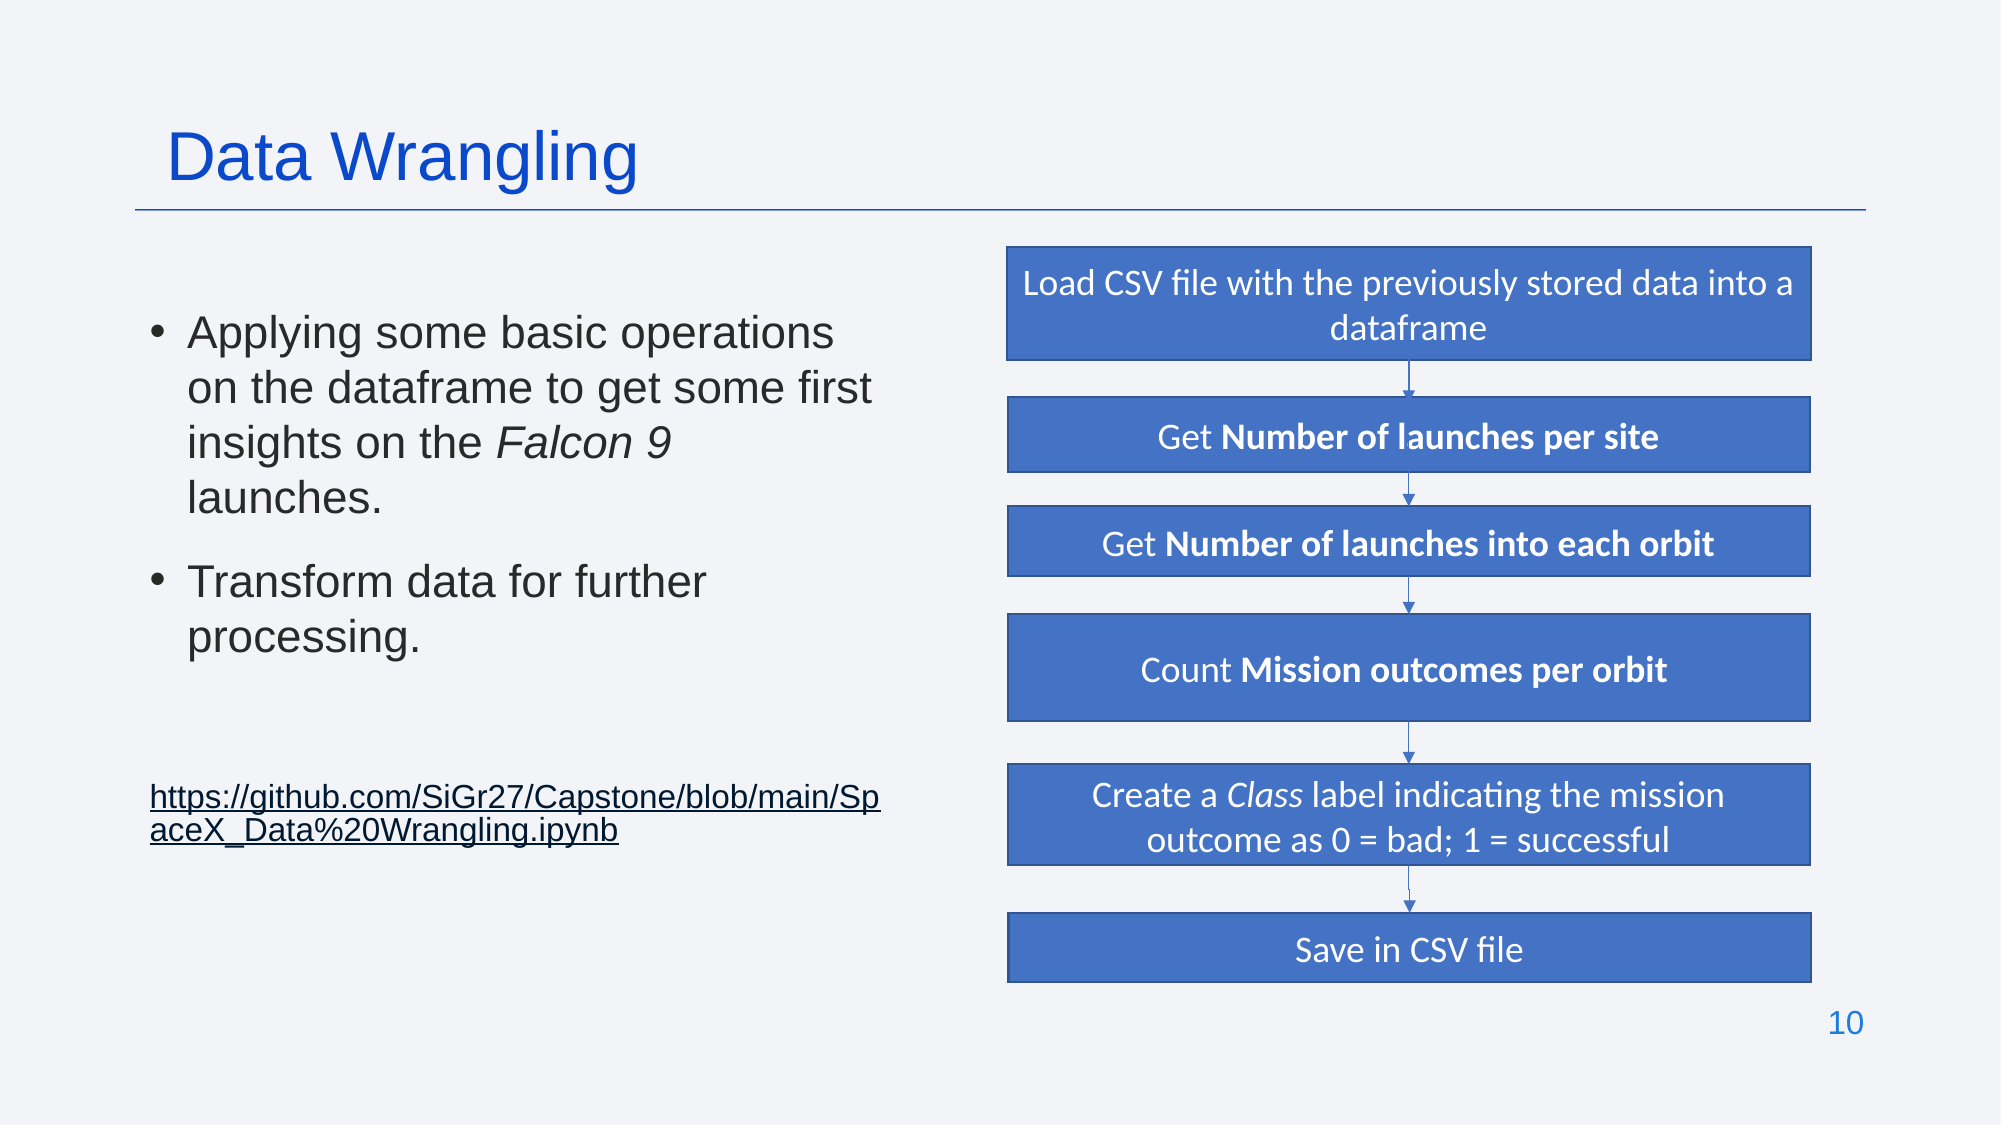

Data Wrangling
Load CSV file with the previously stored data into a dataframe
Applying some basic operations on the dataframe to get some first insights on the Falcon 9  launches.
Transform data for further processing.

https://github.com/SiGr27/Capstone/blob/main/SpaceX_Data%20Wrangling.ipynb

Get Number of launches per site
Get Number of launches into each orbit
Count Mission outcomes per orbit
Create a Class label indicating the mission outcome as 0 = bad; 1 = successful
Save in CSV file
10